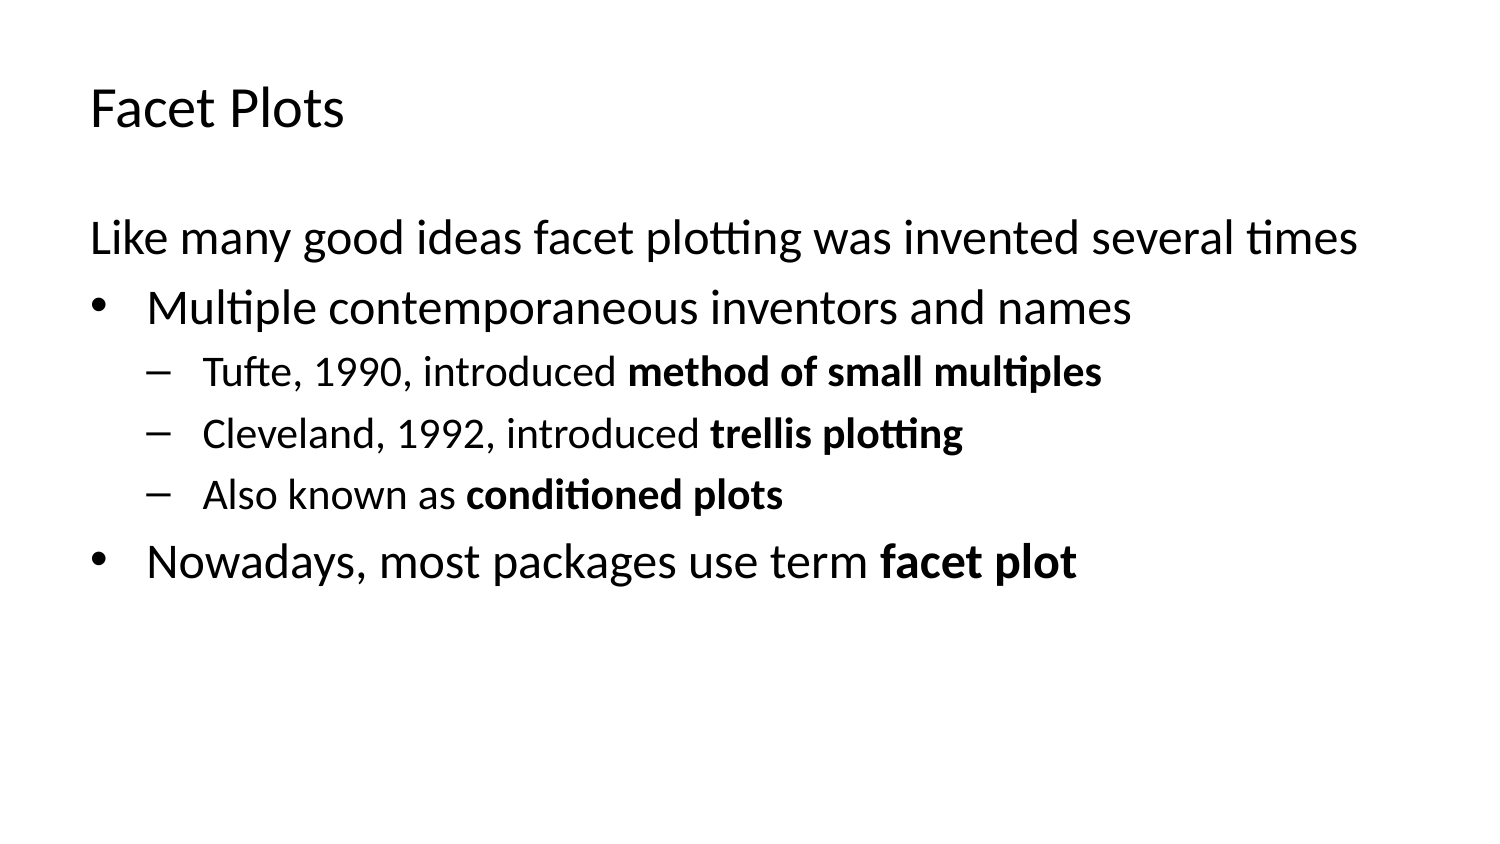

# Facet Plots
Like many good ideas facet plotting was invented several times
Multiple contemporaneous inventors and names
Tufte, 1990, introduced method of small multiples
Cleveland, 1992, introduced trellis plotting
Also known as conditioned plots
Nowadays, most packages use term facet plot